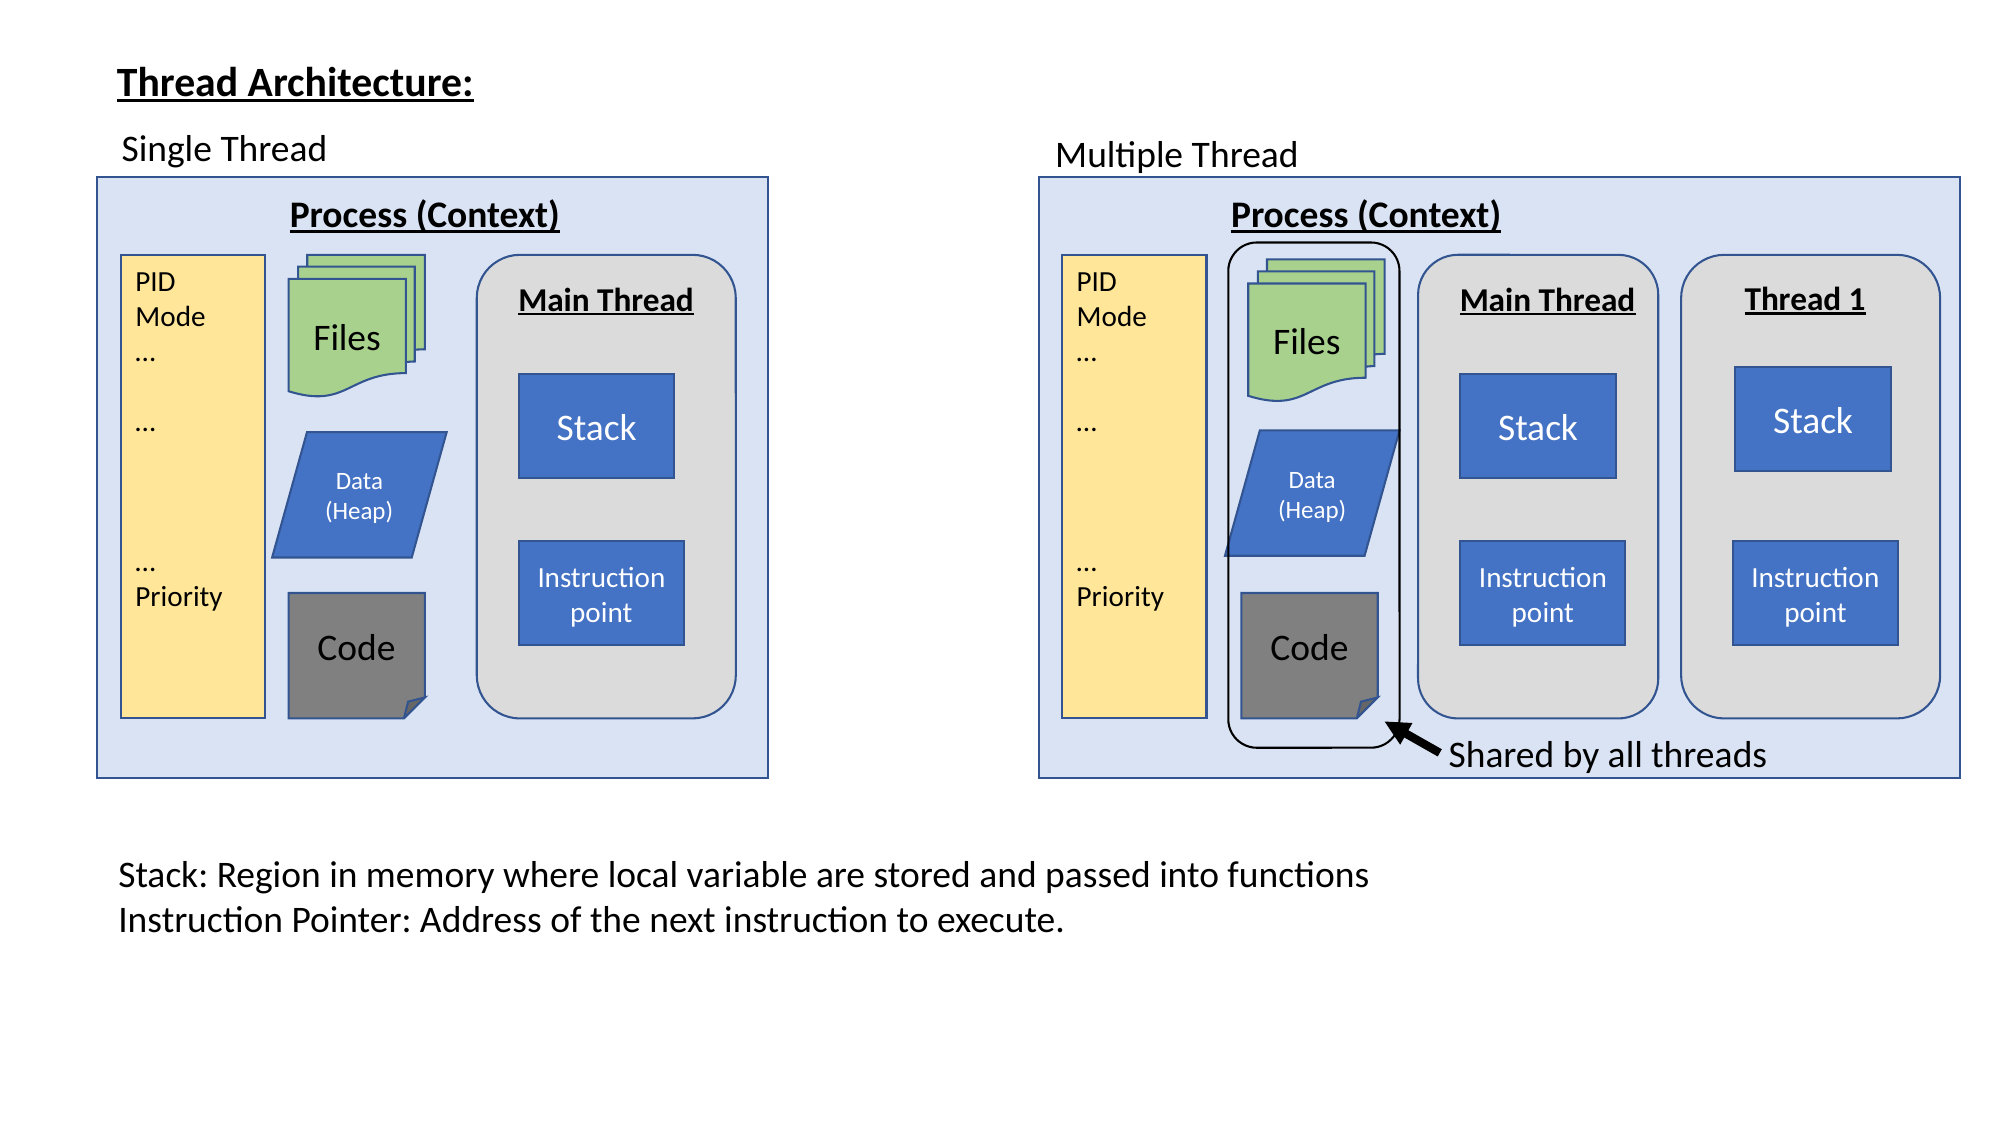

Thread Architecture:
Single Thread
Multiple Thread

Process (Context)
PID Mode
…

…

…
Priority
Files

Main Thread
Stack
Data
(Heap)
Instruction point
Code

Process (Context)

PID Mode
…

…

…
Priority

Files
Main Thread
Stack
Stack
Data
(Heap)
Instruction point
Instruction point
Code
Shared by all threads
Thread 1
Thread 1
Stack: Region in memory where local variable are stored and passed into functions
Instruction Pointer: Address of the next instruction to execute.